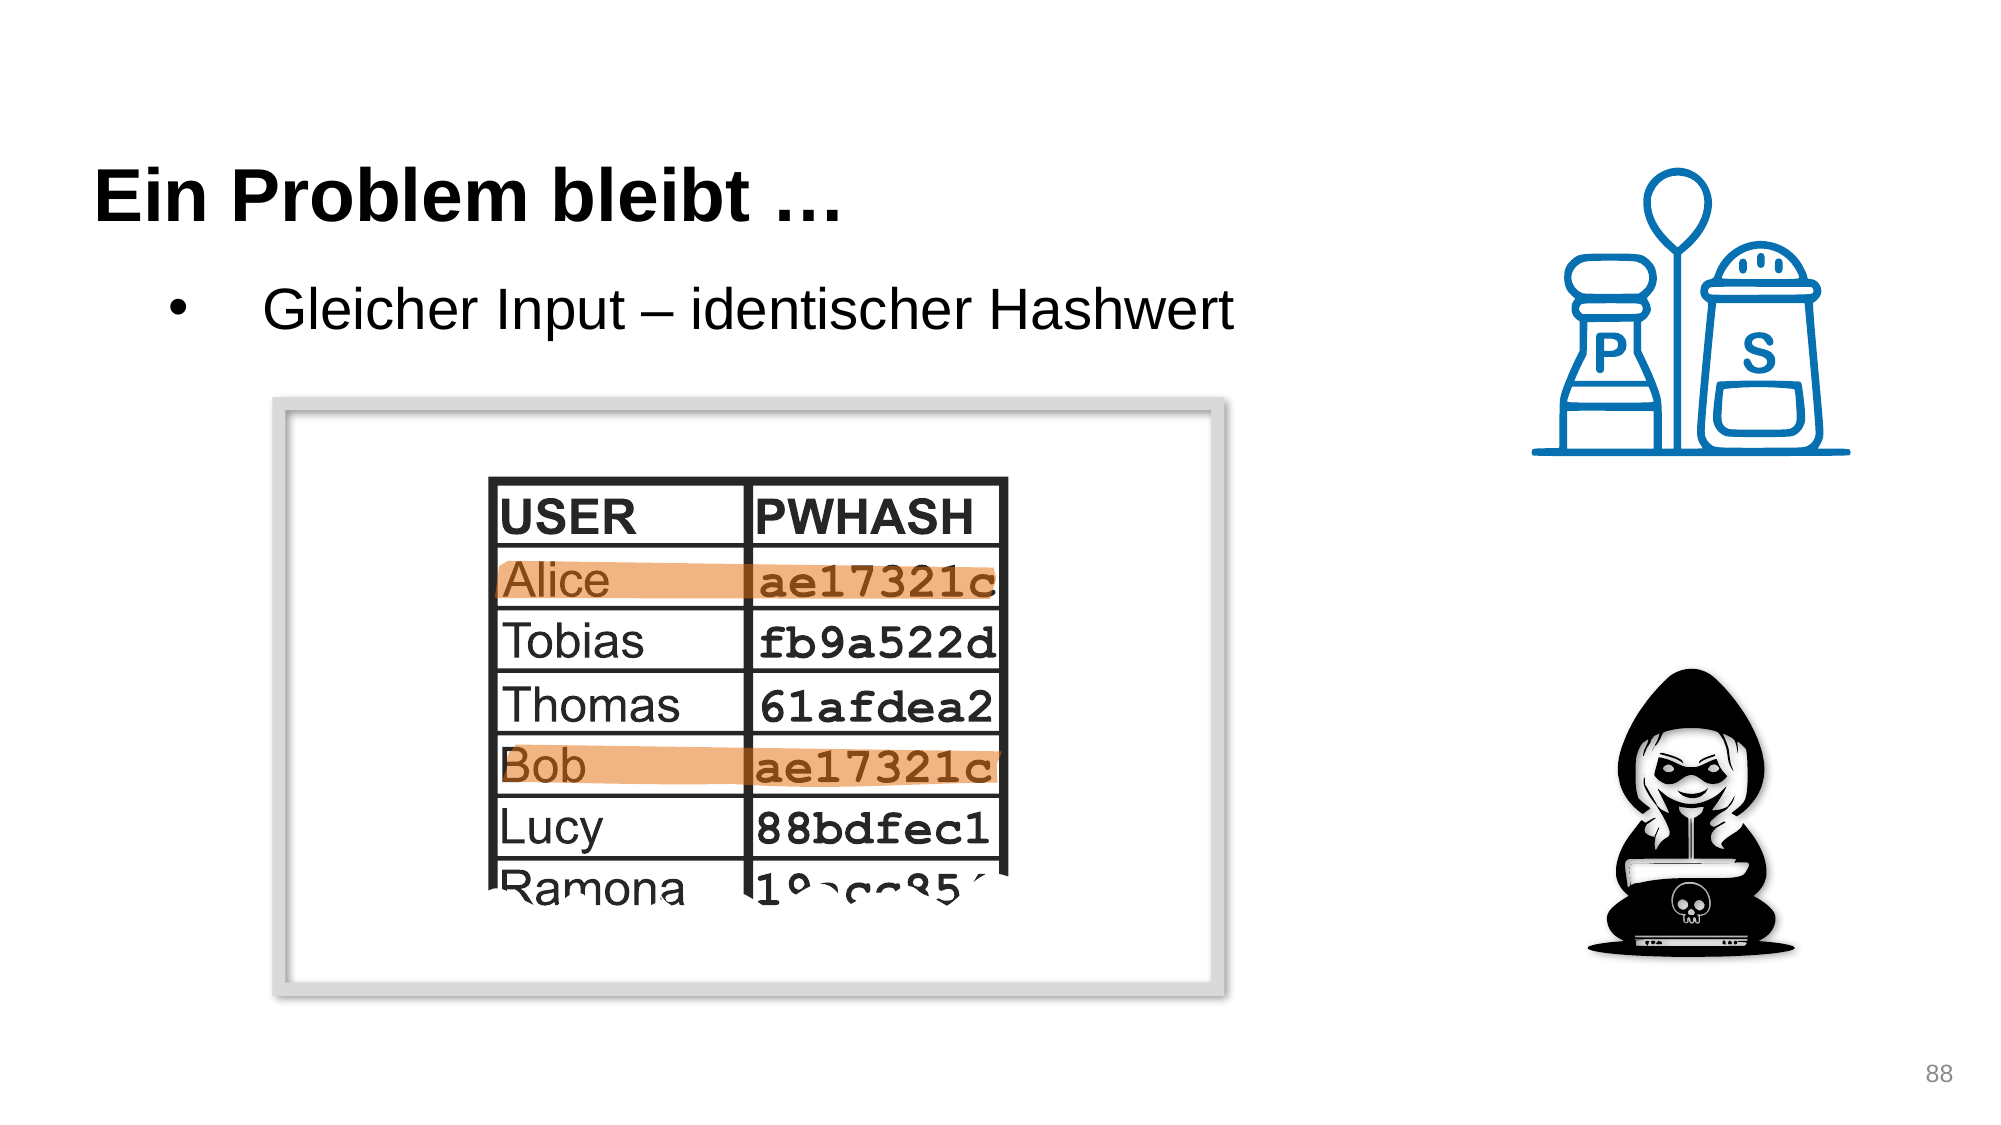

Ein Problem bleibt …
Gleicher Input – identischer Hashwert

88